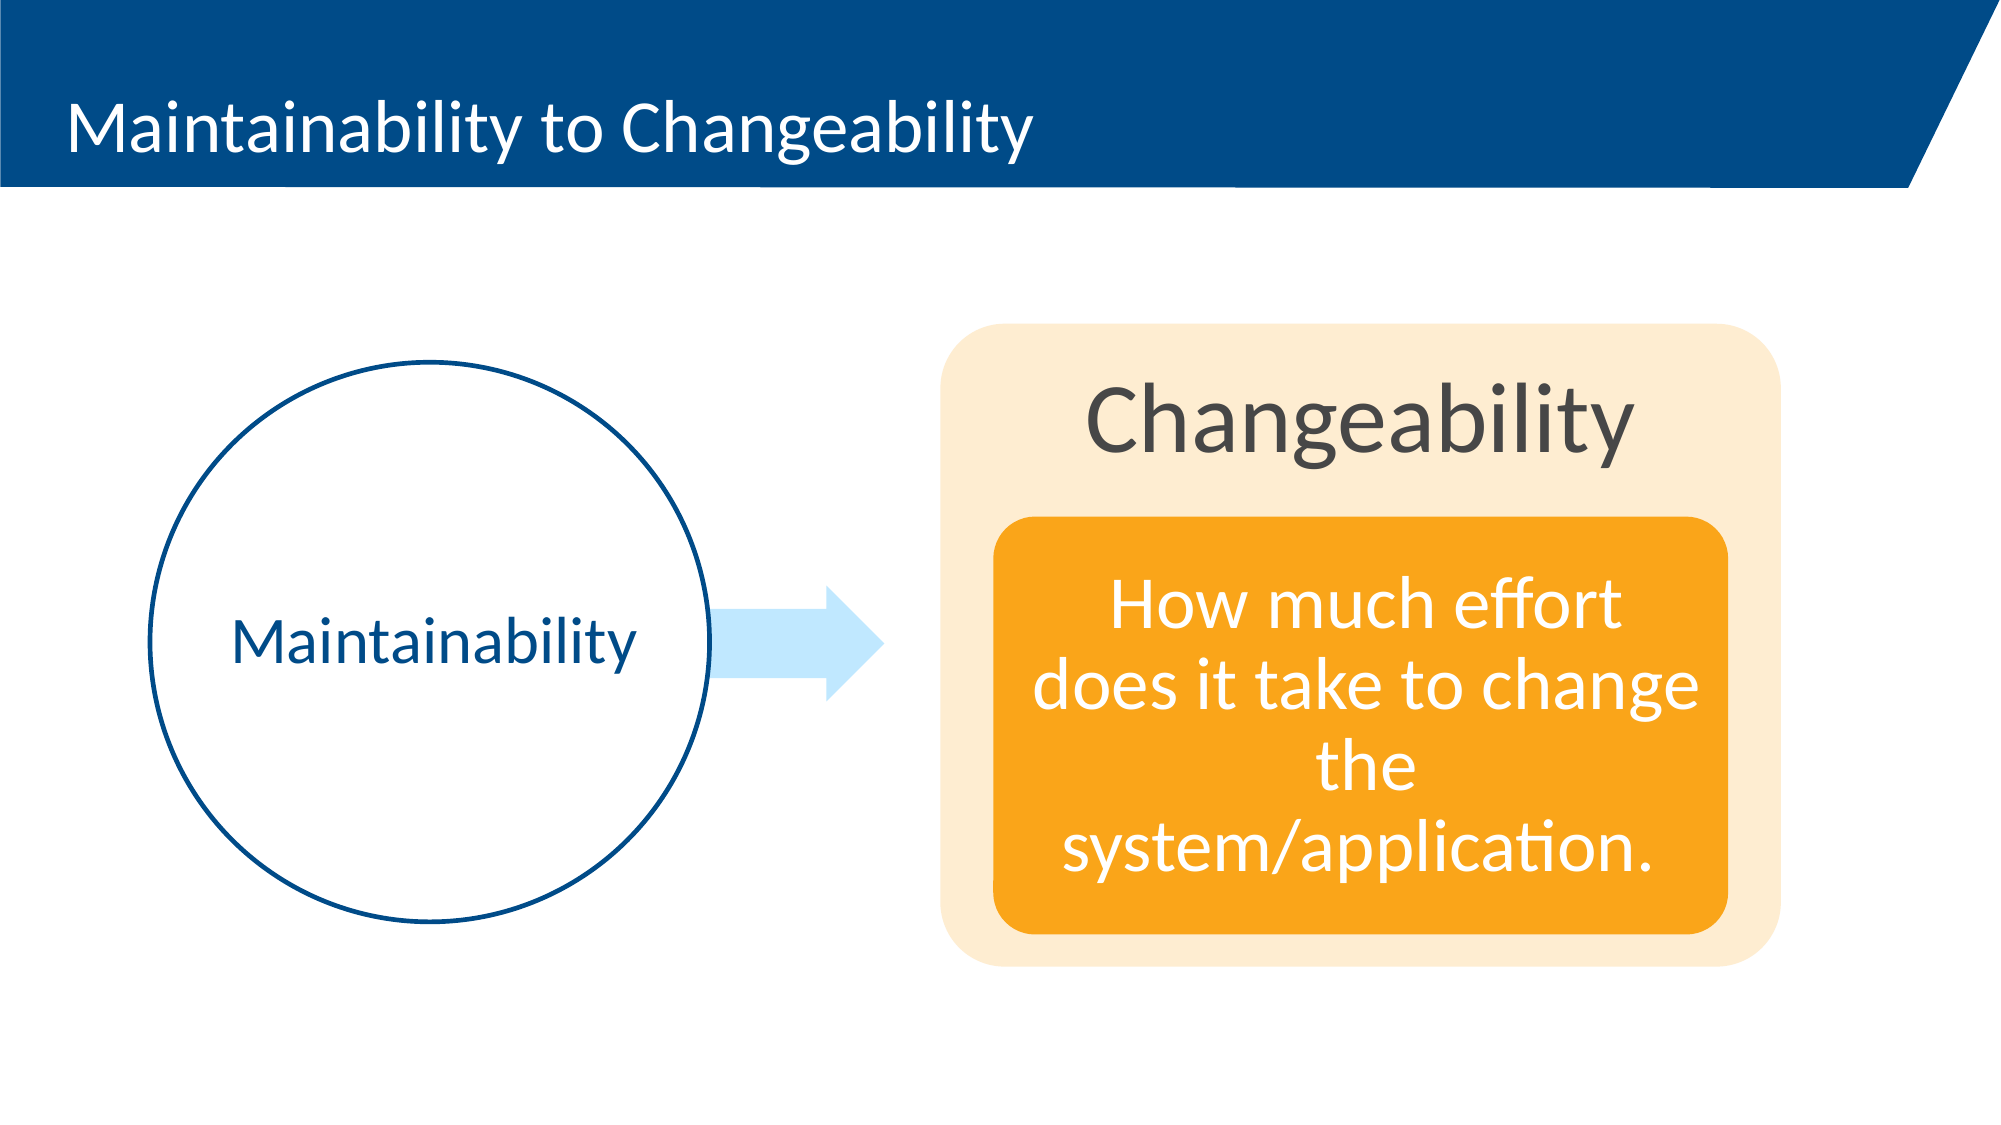

# Maintainability to Changeability
Changeability
How much effort does it take to change the system/application.

Maintainability